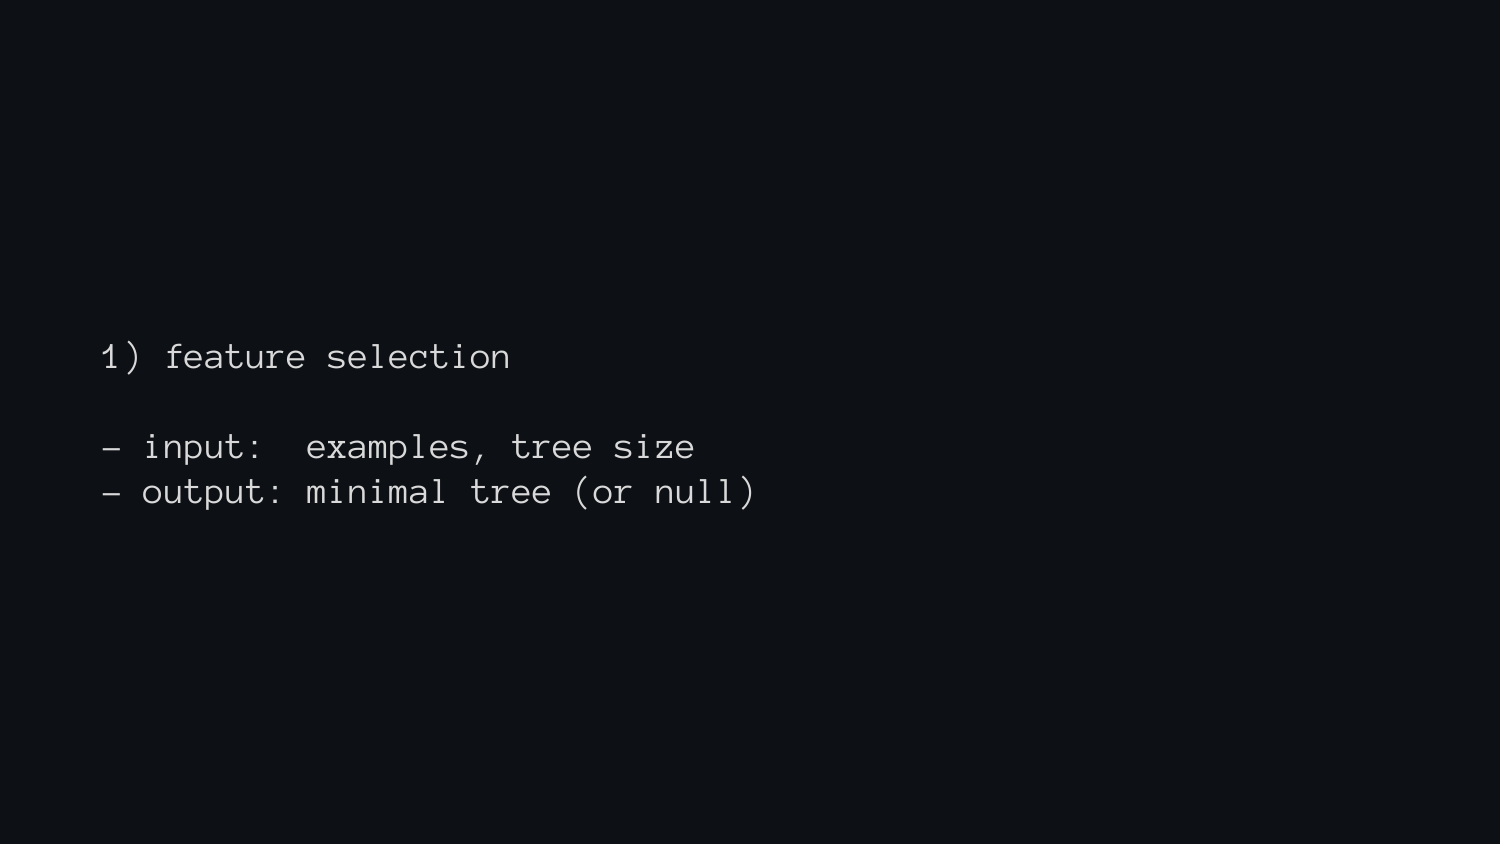

1) feature selection

- input:  examples, tree size
- output: minimal tree (or null)